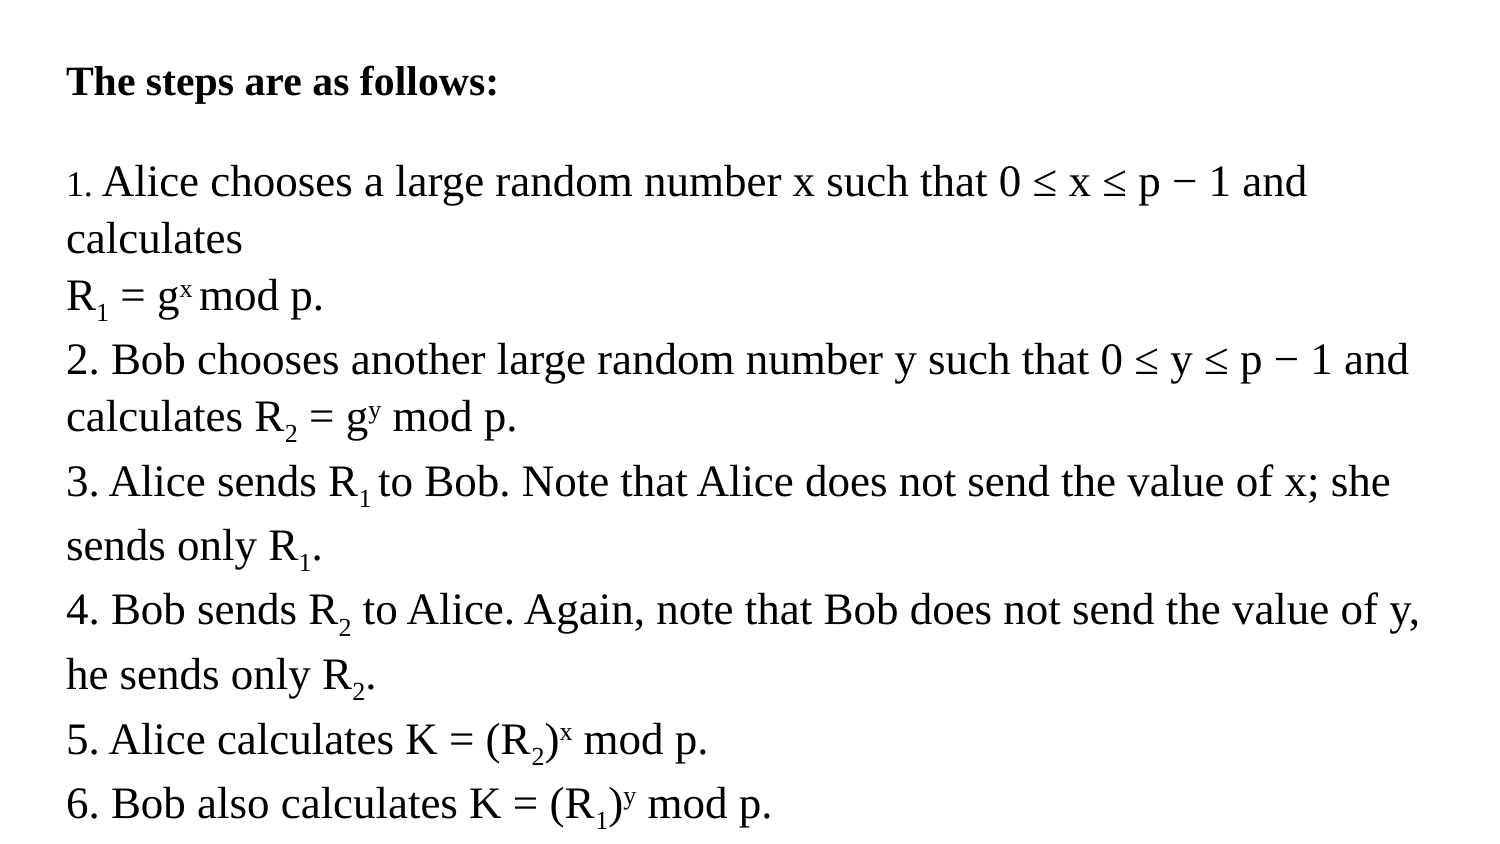

The steps are as follows:

1. Alice chooses a large random number x such that 0 ≤ x ≤ p − 1 and calculates
R1 = gx mod p.
2. Bob chooses another large random number y such that 0 ≤ y ≤ p − 1 and calculates R2 = gy mod p.
3. Alice sends R1 to Bob. Note that Alice does not send the value of x; she sends only R1.
4. Bob sends R2 to Alice. Again, note that Bob does not send the value of y, he sends only R2.
5. Alice calculates K = (R2)x mod p.
6. Bob also calculates K = (R1)y mod p.